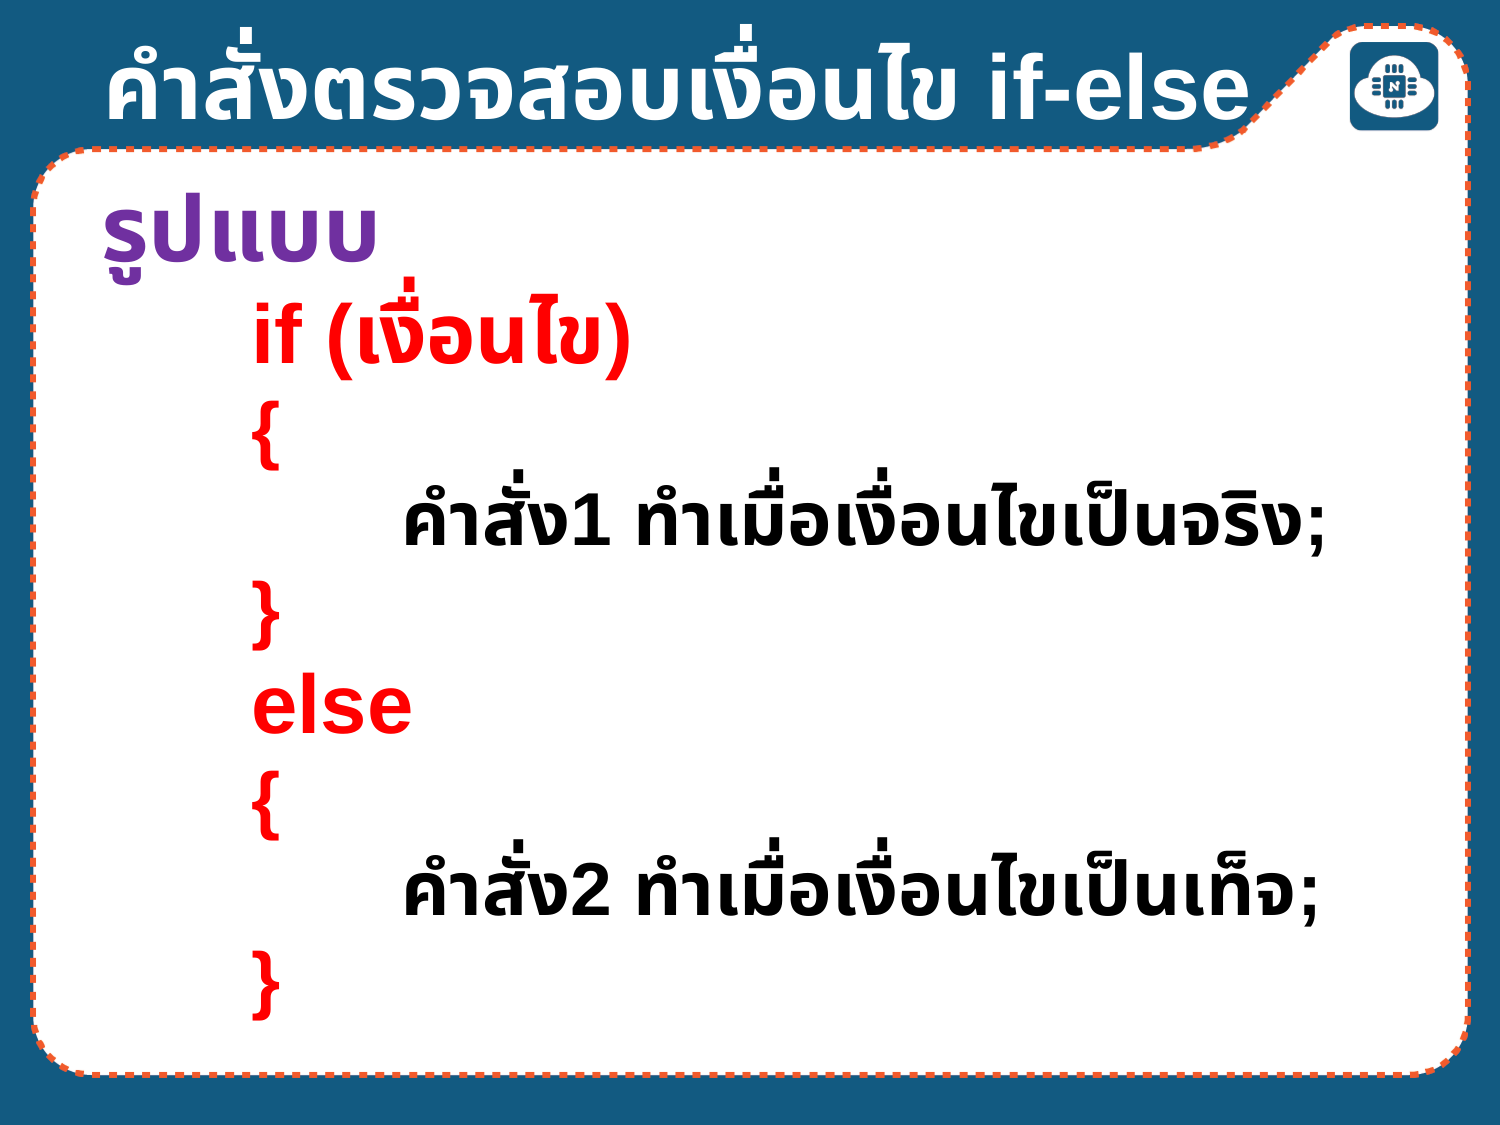

คำสั่งตรวจสอบเงื่อนไข if-else
รูปแบบ
	if (เงื่อนไข)
	{
		คำสั่ง1 ทำเมื่อเงื่อนไขเป็นจริง;
	}
	else
	{
		คำสั่ง2 ทำเมื่อเงื่อนไขเป็นเท็จ;
	}